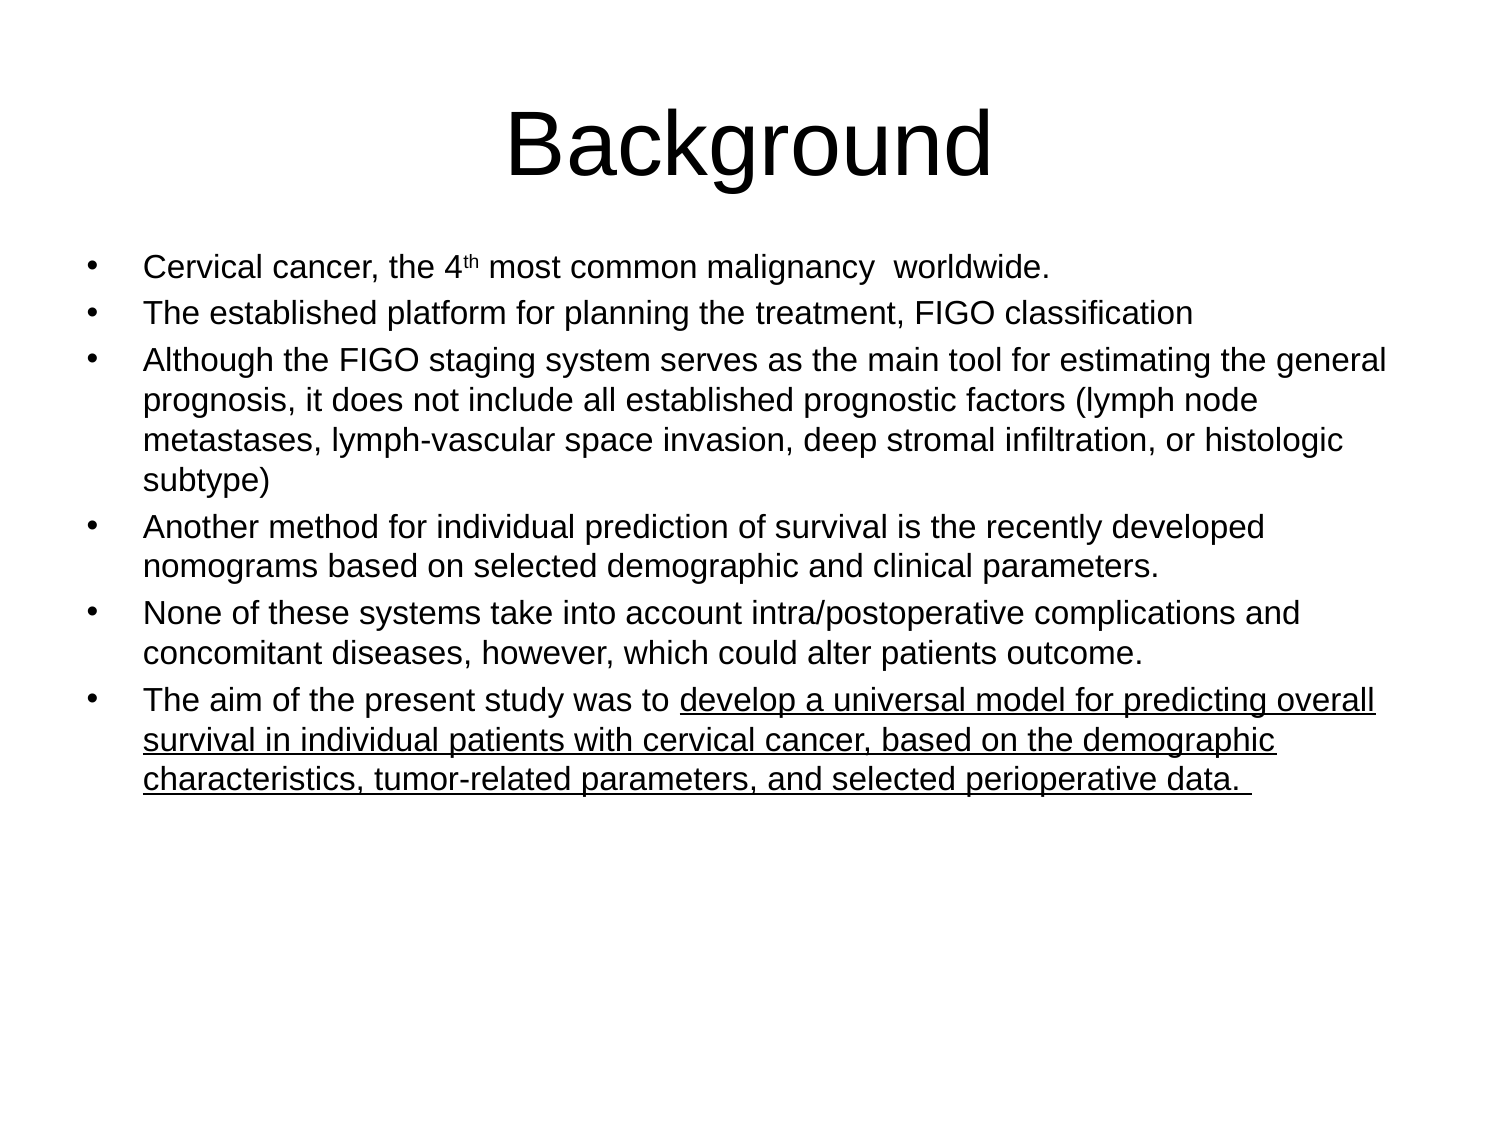

# Background
Cervical cancer, the 4th most common malignancy  worldwide.
The established platform for planning the treatment, FIGO classification
Although the FIGO staging system serves as the main tool for estimating the general prognosis, it does not include all established prognostic factors (lymph node metastases, lymph-vascular space invasion, deep stromal infiltration, or histologic subtype)
Another method for individual prediction of survival is the recently developed nomograms based on selected demographic and clinical parameters.
None of these systems take into account intra/postoperative complications and concomitant diseases, however, which could alter patients outcome.
The aim of the present study was to develop a universal model for predicting overall survival in individual patients with cervical cancer, based on the demographic characteristics, tumor-related parameters, and selected perioperative data.